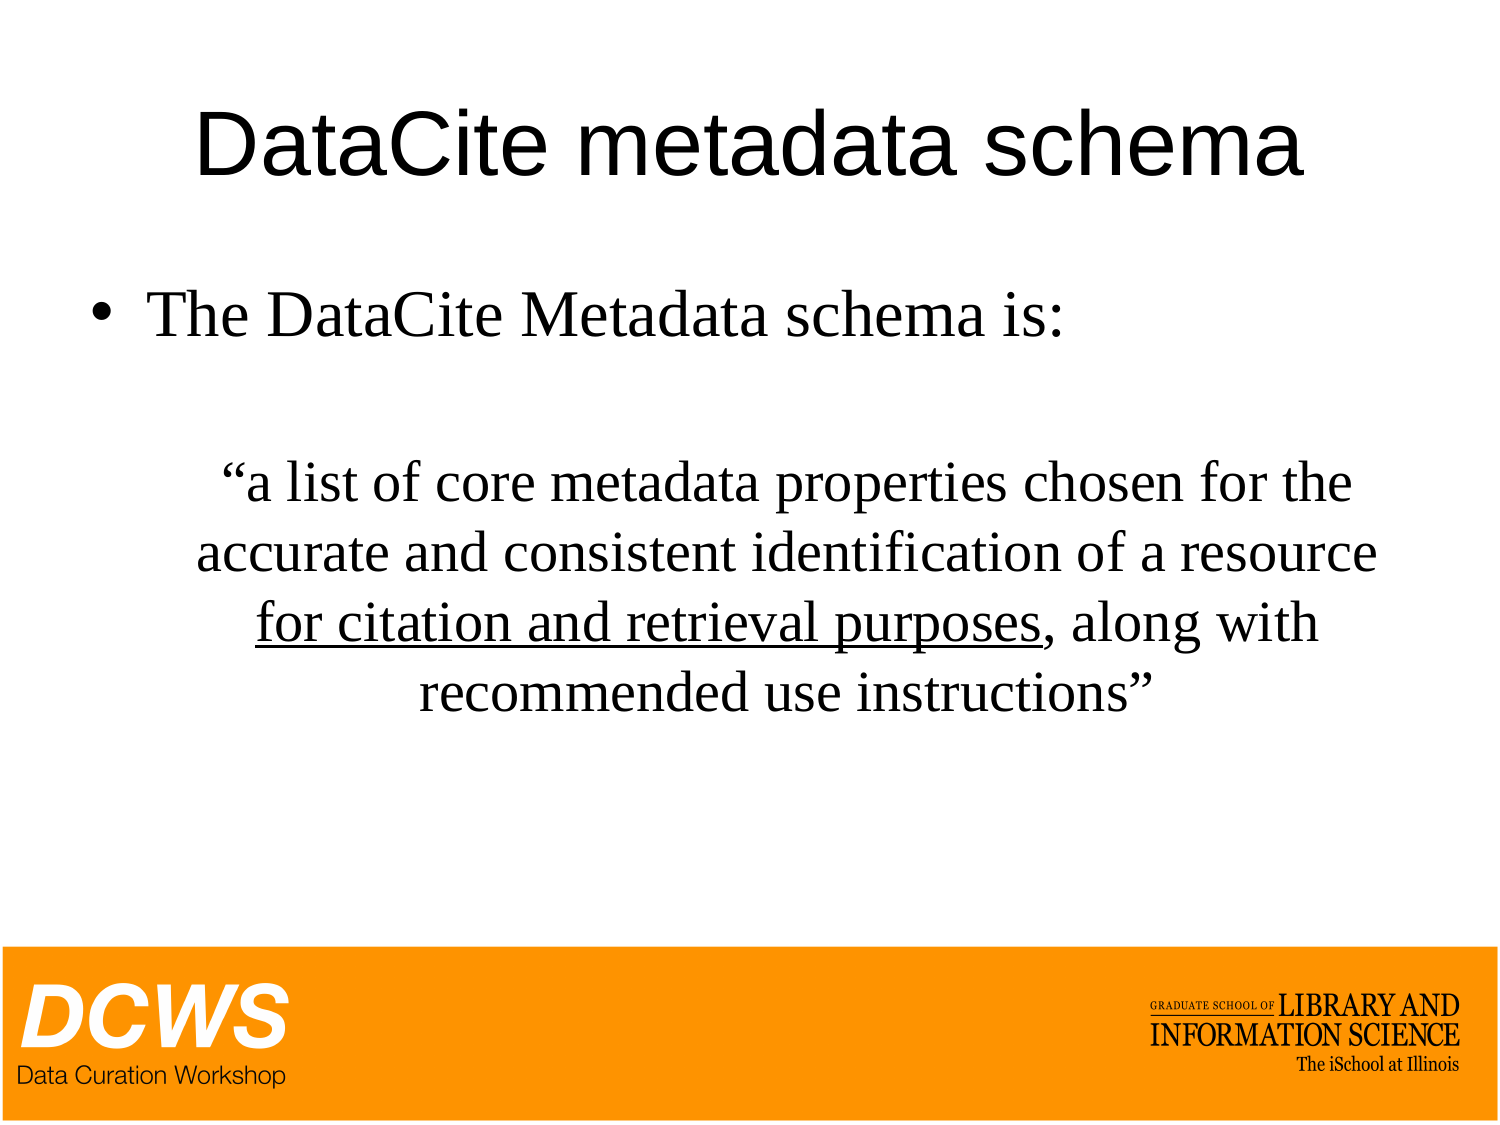

# DataCite metadata schema
The DataCite Metadata schema is:

“a list of core metadata properties chosen for the accurate and consistent identification of a resource for citation and retrieval purposes, along with recommended use instructions”